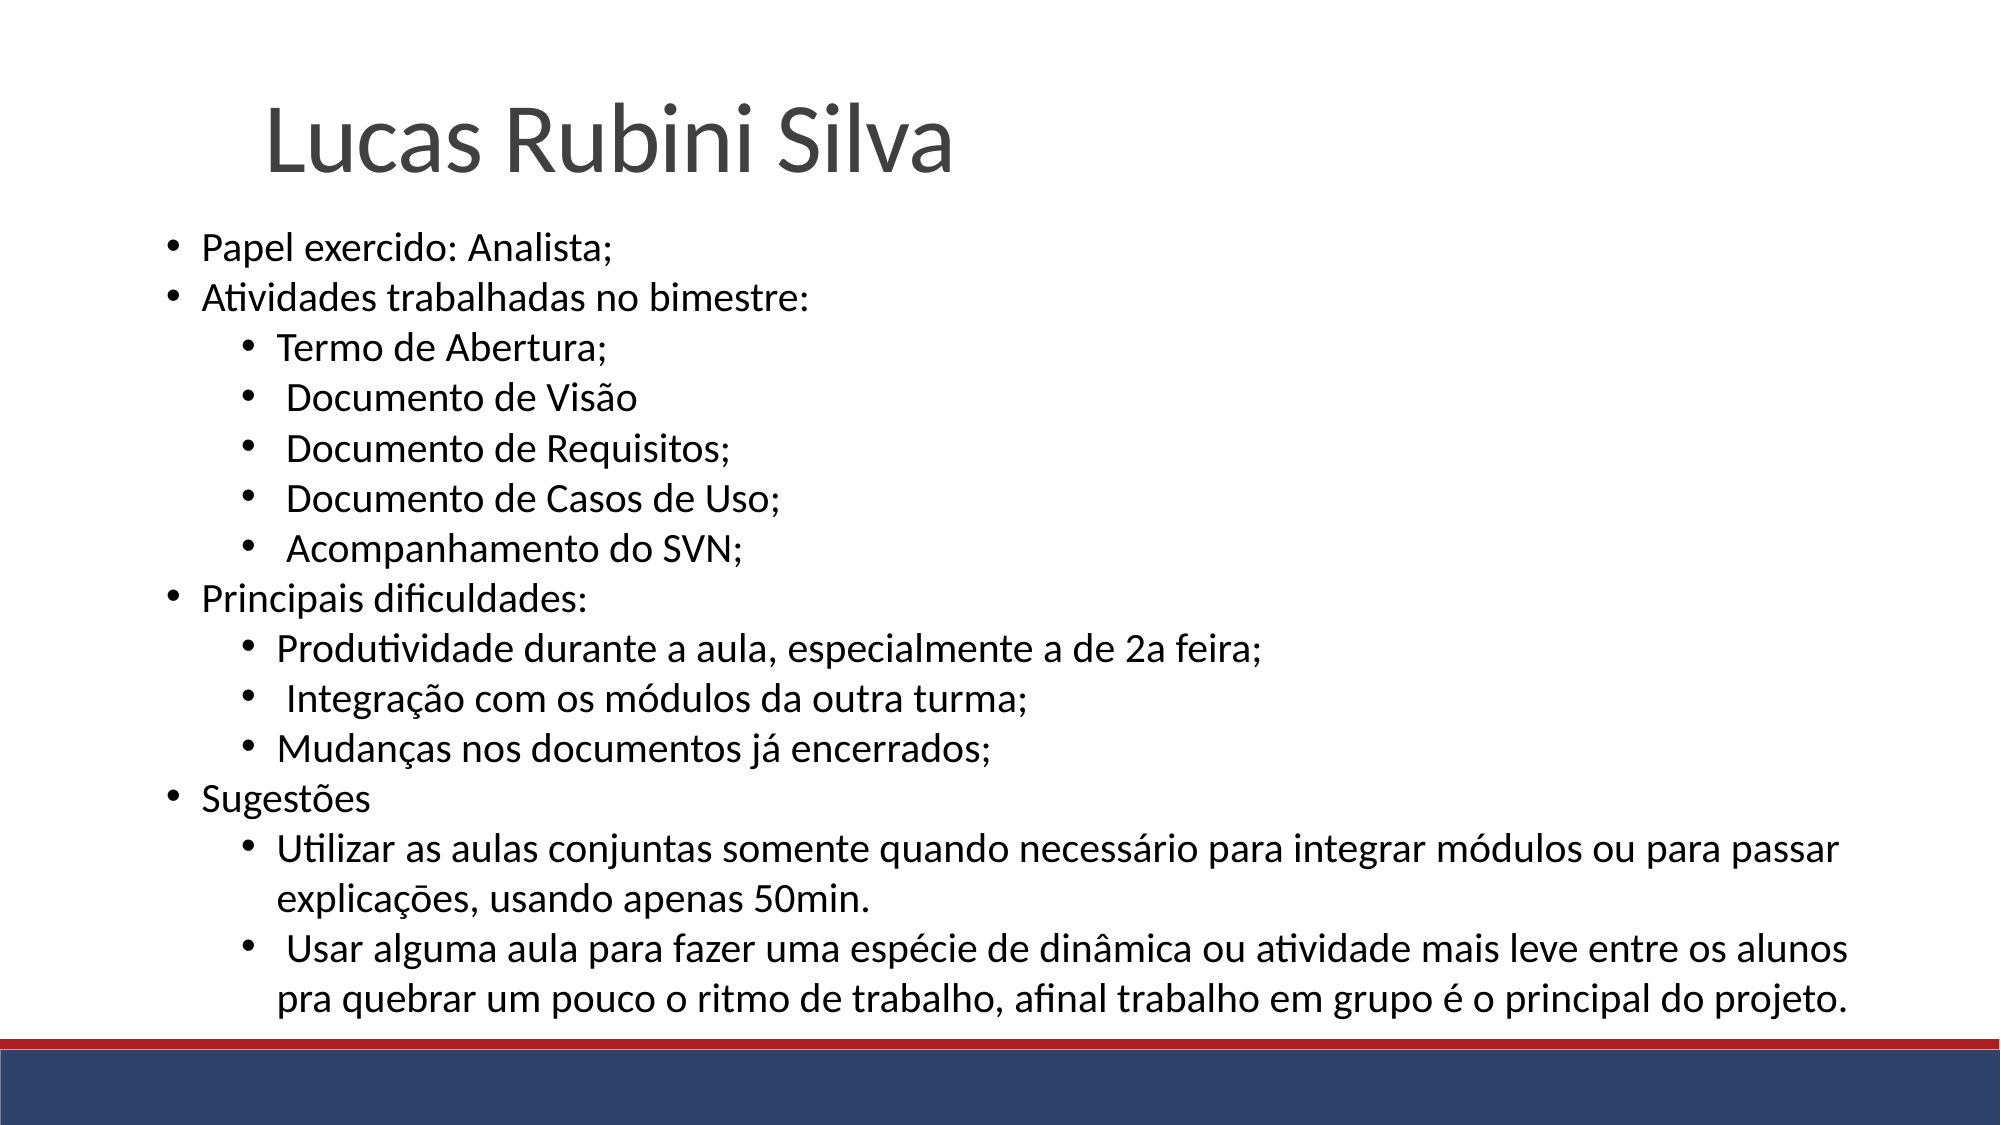

Lucas Rubini Silva
Papel exercido: Analista;
Atividades trabalhadas no bimestre:
Termo de Abertura;
 Documento de Visão
 Documento de Requisitos;
 Documento de Casos de Uso;
 Acompanhamento do SVN;
Principais dificuldades:
Produtividade durante a aula, especialmente a de 2a feira;
 Integração com os módulos da outra turma;
Mudanças nos documentos já encerrados;
Sugestões
Utilizar as aulas conjuntas somente quando necessário para integrar módulos ou para passar explicaçōes, usando apenas 50min.
 Usar alguma aula para fazer uma espécie de dinâmica ou atividade mais leve entre os alunos pra quebrar um pouco o ritmo de trabalho, afinal trabalho em grupo é o principal do projeto.